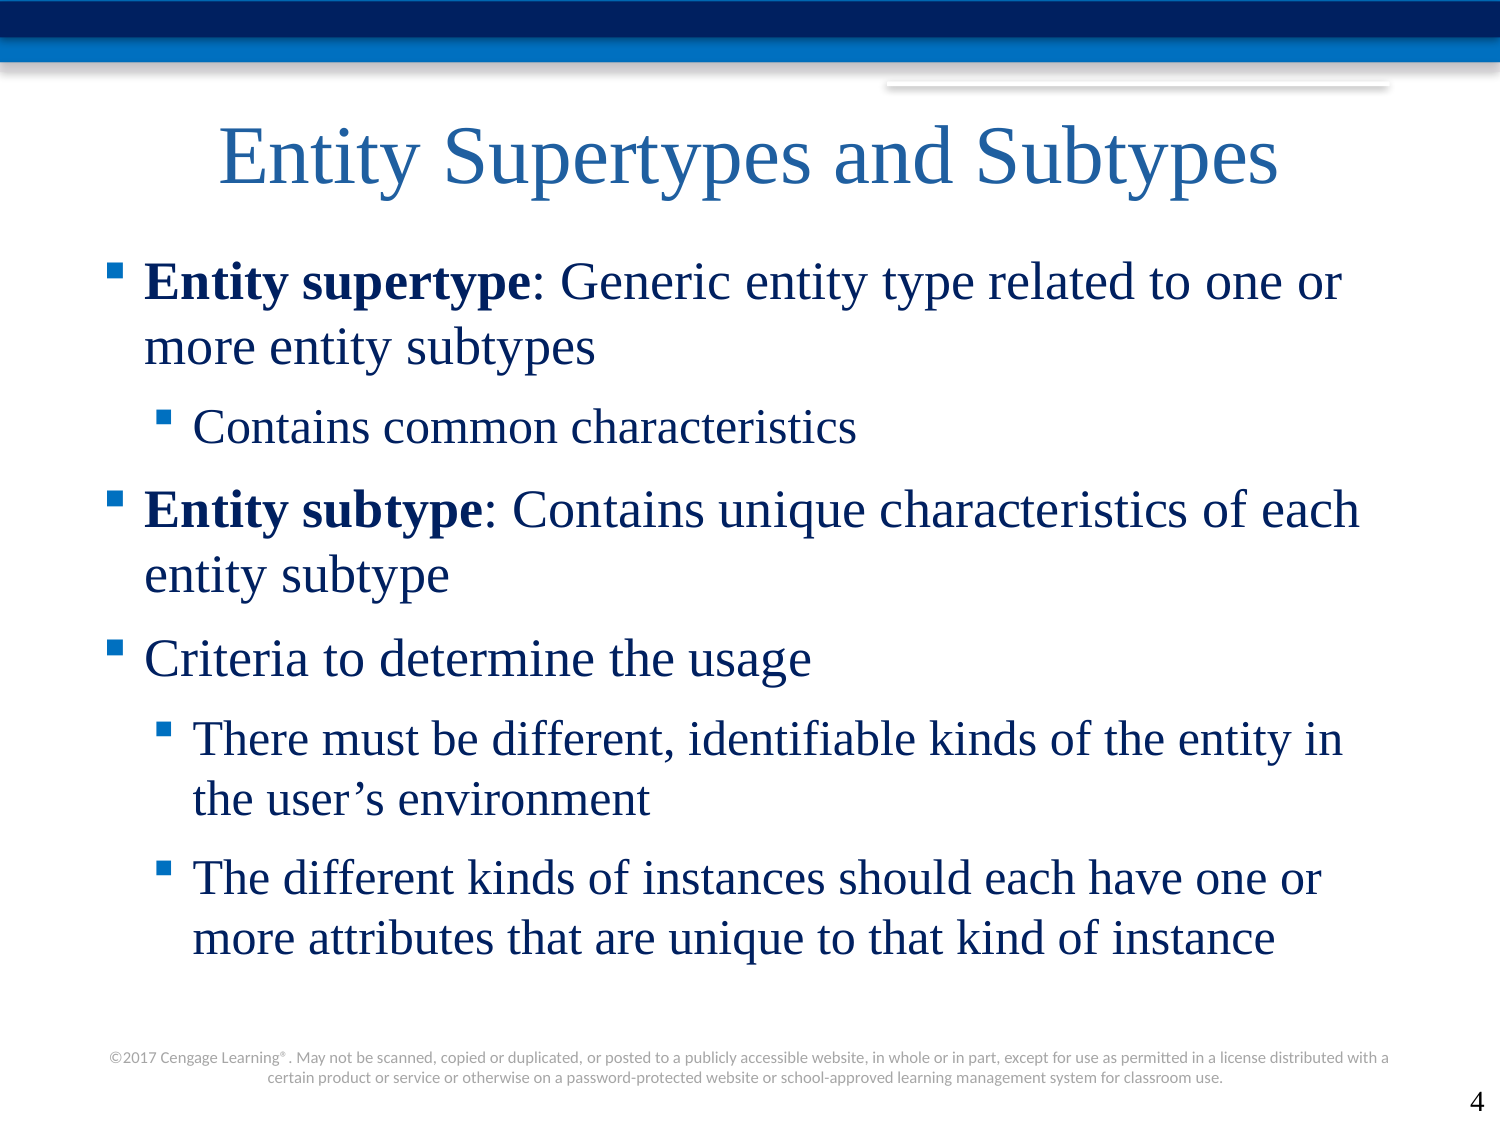

# Entity Supertypes and Subtypes
Entity supertype: Generic entity type related to one or more entity subtypes
Contains common characteristics
Entity subtype: Contains unique characteristics of each entity subtype
Criteria to determine the usage
There must be different, identifiable kinds of the entity in the user’s environment
The different kinds of instances should each have one or more attributes that are unique to that kind of instance

4